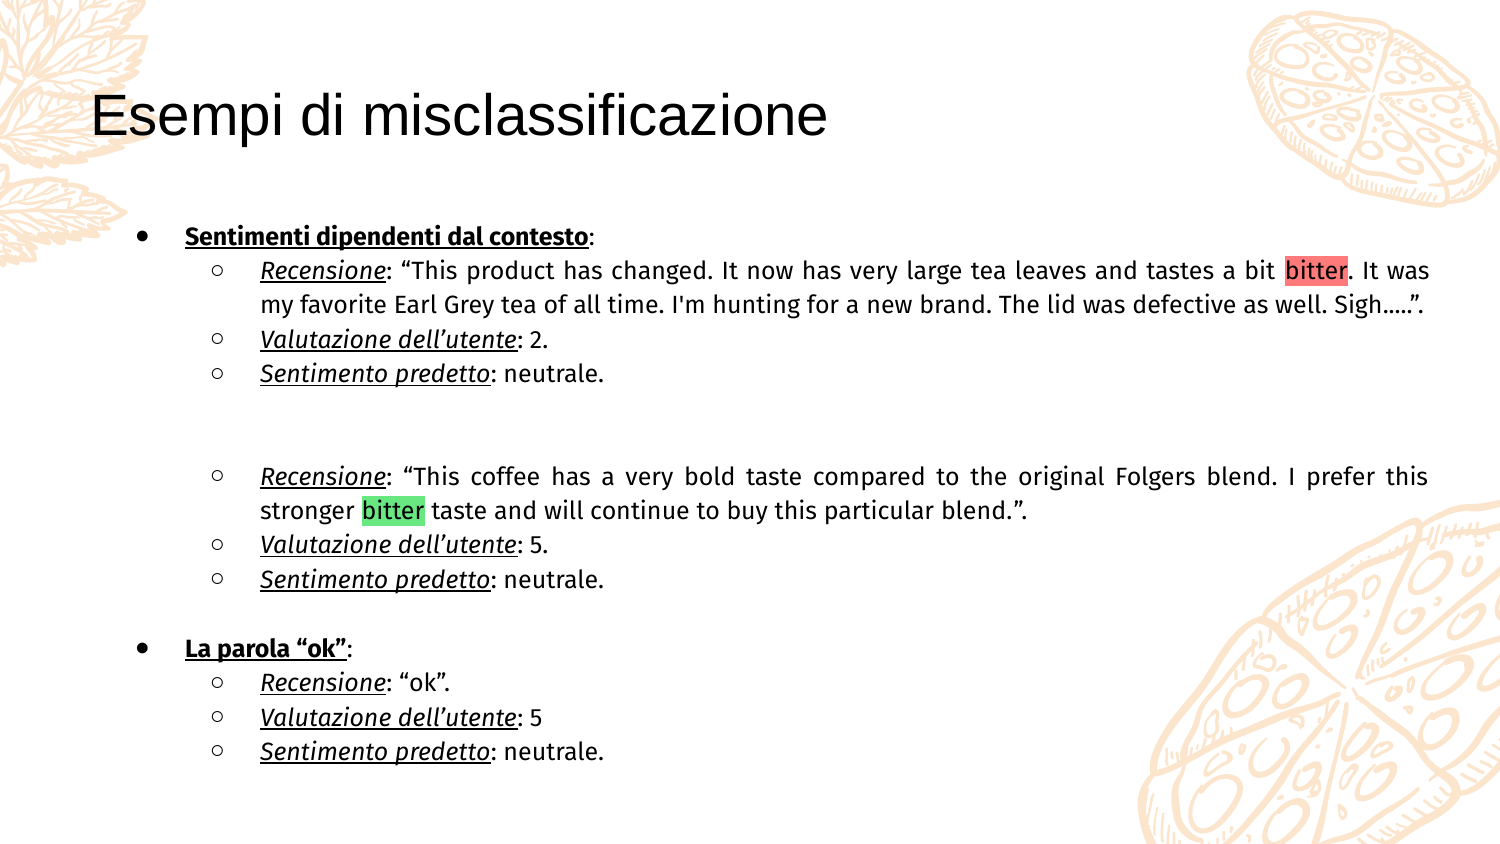

# Esempi di misclassificazione
Sentimenti dipendenti dal contesto:
Recensione: “This product has changed. It now has very large tea leaves and tastes a bit bitter. It was my favorite Earl Grey tea of all time. I'm hunting for a new brand. The lid was defective as well. Sigh.....”.
Valutazione dell’utente: 2.
Sentimento predetto: neutrale.

Recensione: “This coffee has a very bold taste compared to the original Folgers blend. I prefer this stronger bitter taste and will continue to buy this particular blend.”.
Valutazione dell’utente: 5.
Sentimento predetto: neutrale.

La parola “ok”:
Recensione: “ok”.
Valutazione dell’utente: 5
Sentimento predetto: neutrale.